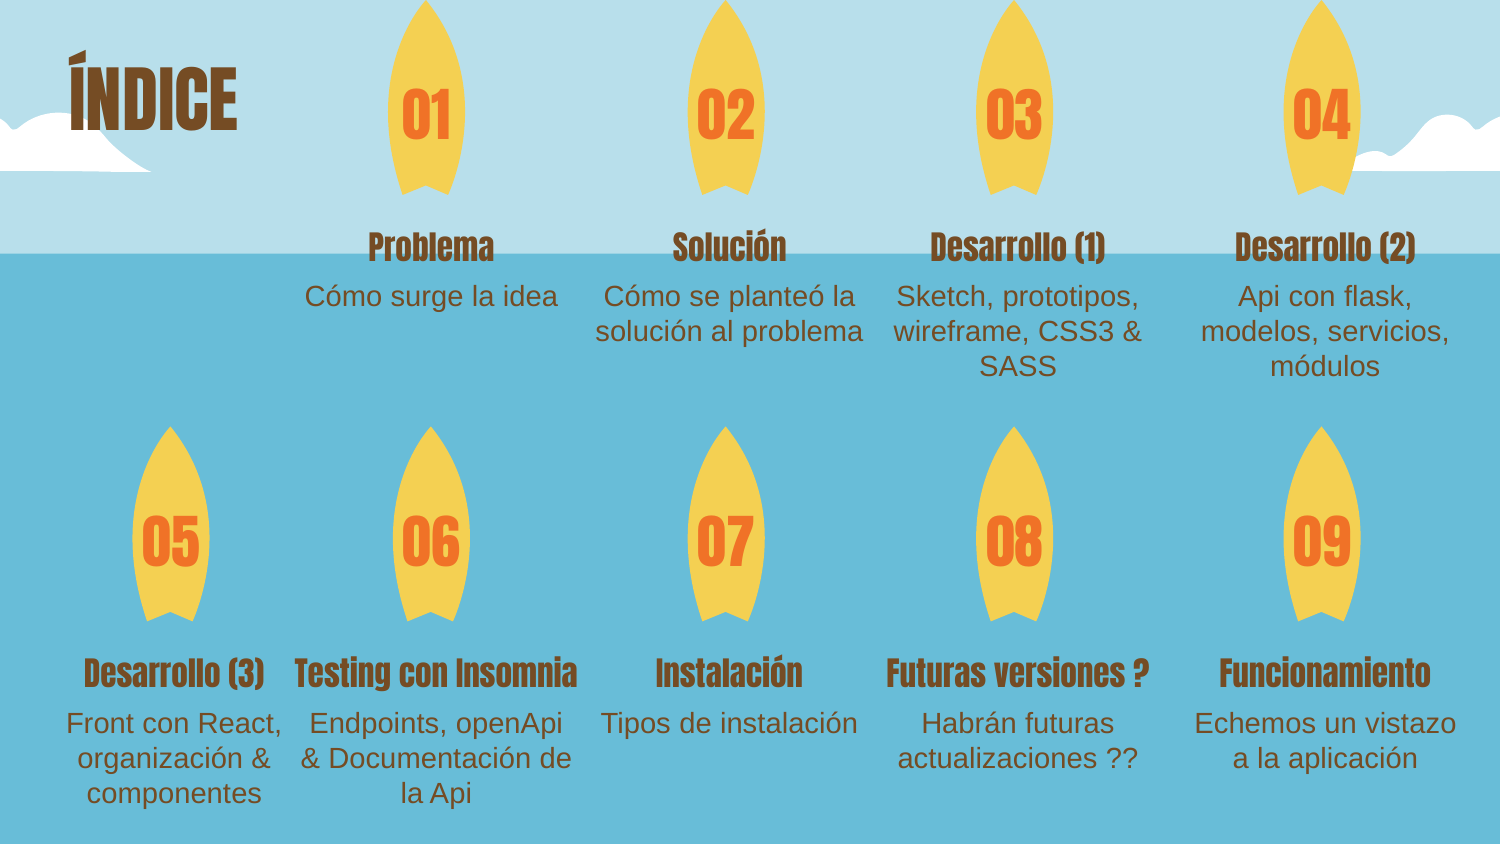

ÍNDICE
01
02
03
04
Problema
Solución
Desarrollo (1)
Desarrollo (2)
Cómo surge la idea

Cómo se planteó la solución al problema

Sketch, prototipos, wireframe, CSS3 & SASS

Api con flask, modelos, servicios, módulos

05
06
07
08
09
Desarrollo (3)
Testing con Insomnia
Instalación
Futuras versiones ?
Funcionamiento
Front con React, organización & componentes

Endpoints, openApi & Documentación de la Api

Tipos de instalación

Habrán futuras actualizaciones ??

Echemos un vistazo a la aplicación